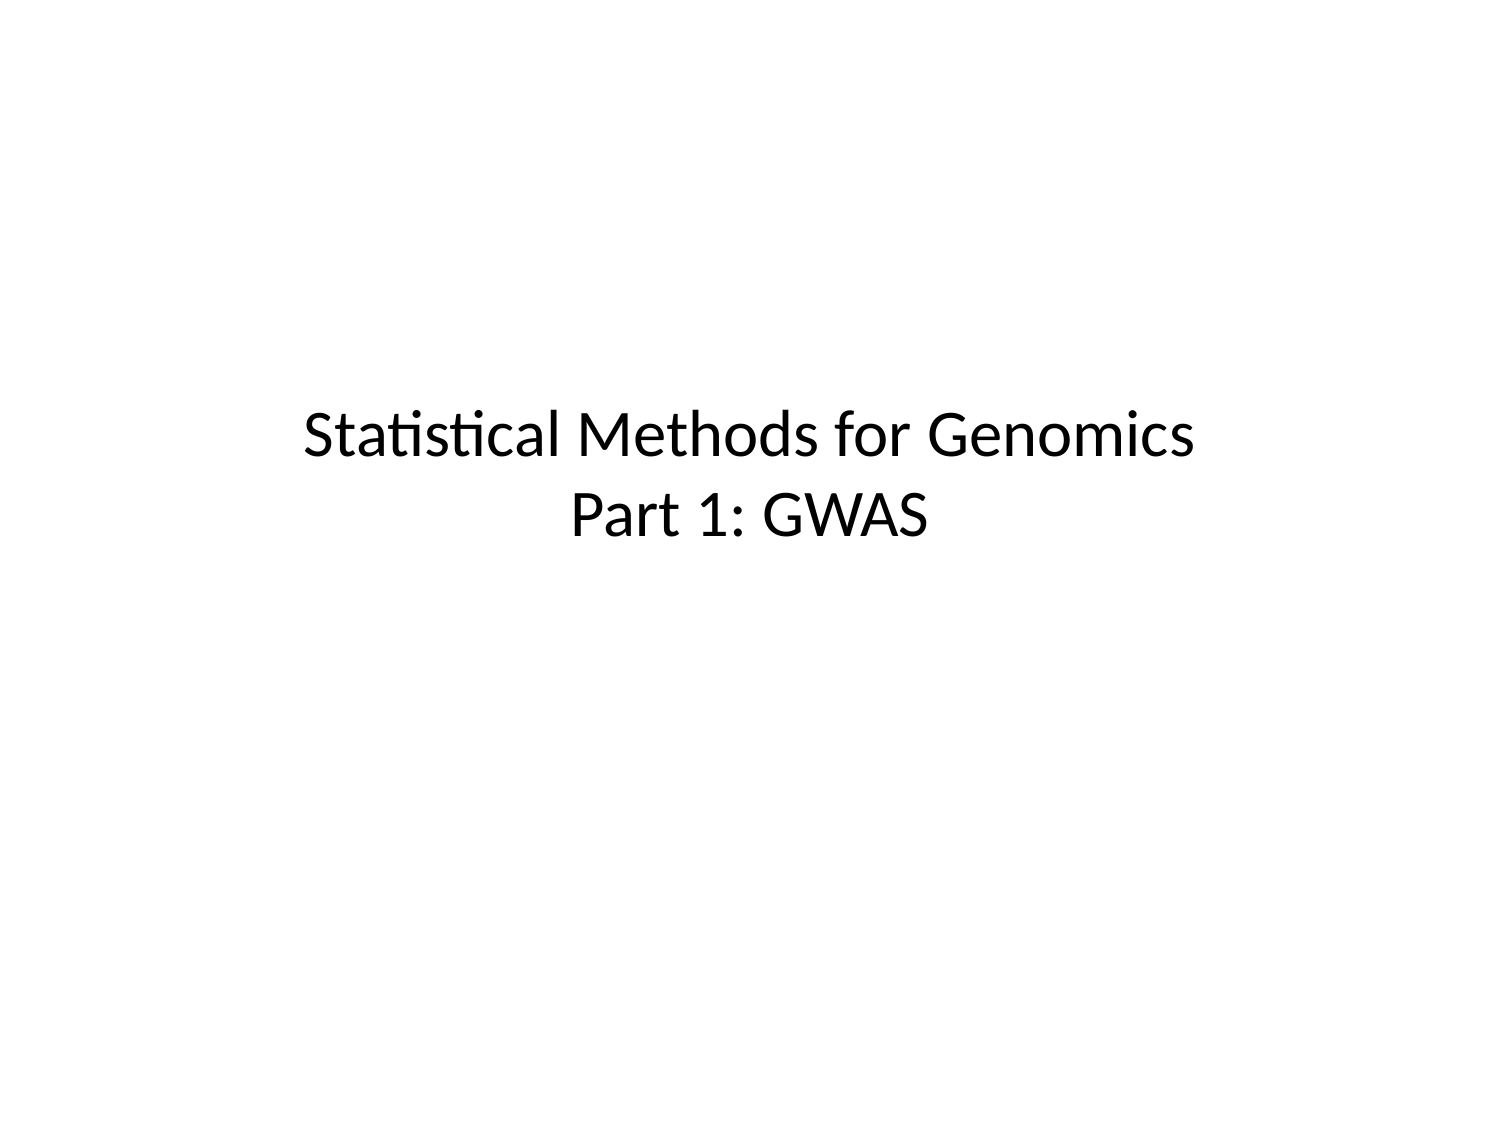

# Statistical Methods for Genomics Part 1: GWAS